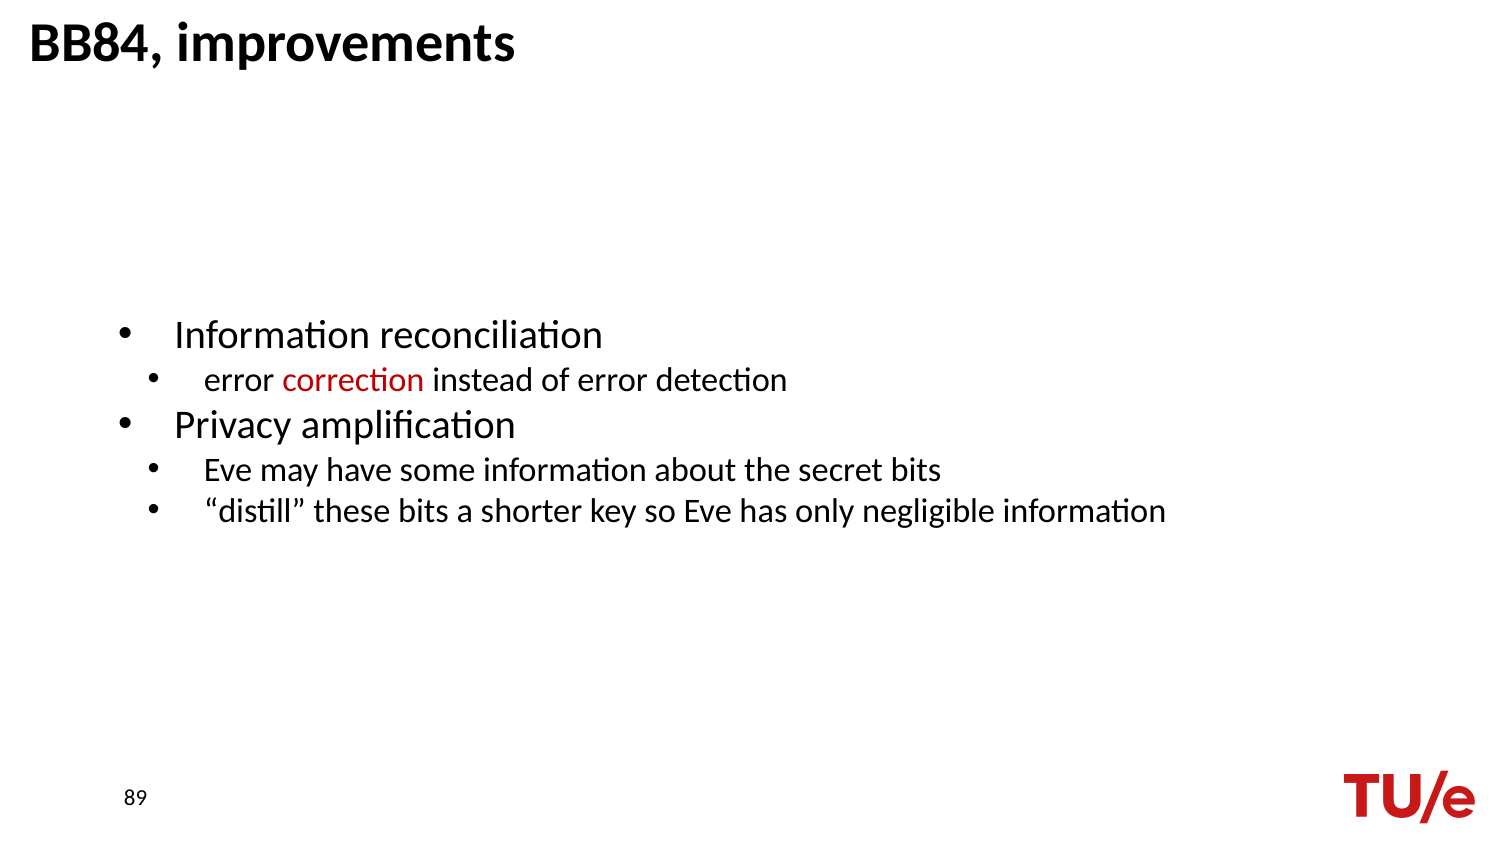

# BB84, improvements
Information reconciliation
error correction instead of error detection
Privacy amplification
Eve may have some information about the secret bits
“distill” these bits a shorter key so Eve has only negligible information
89